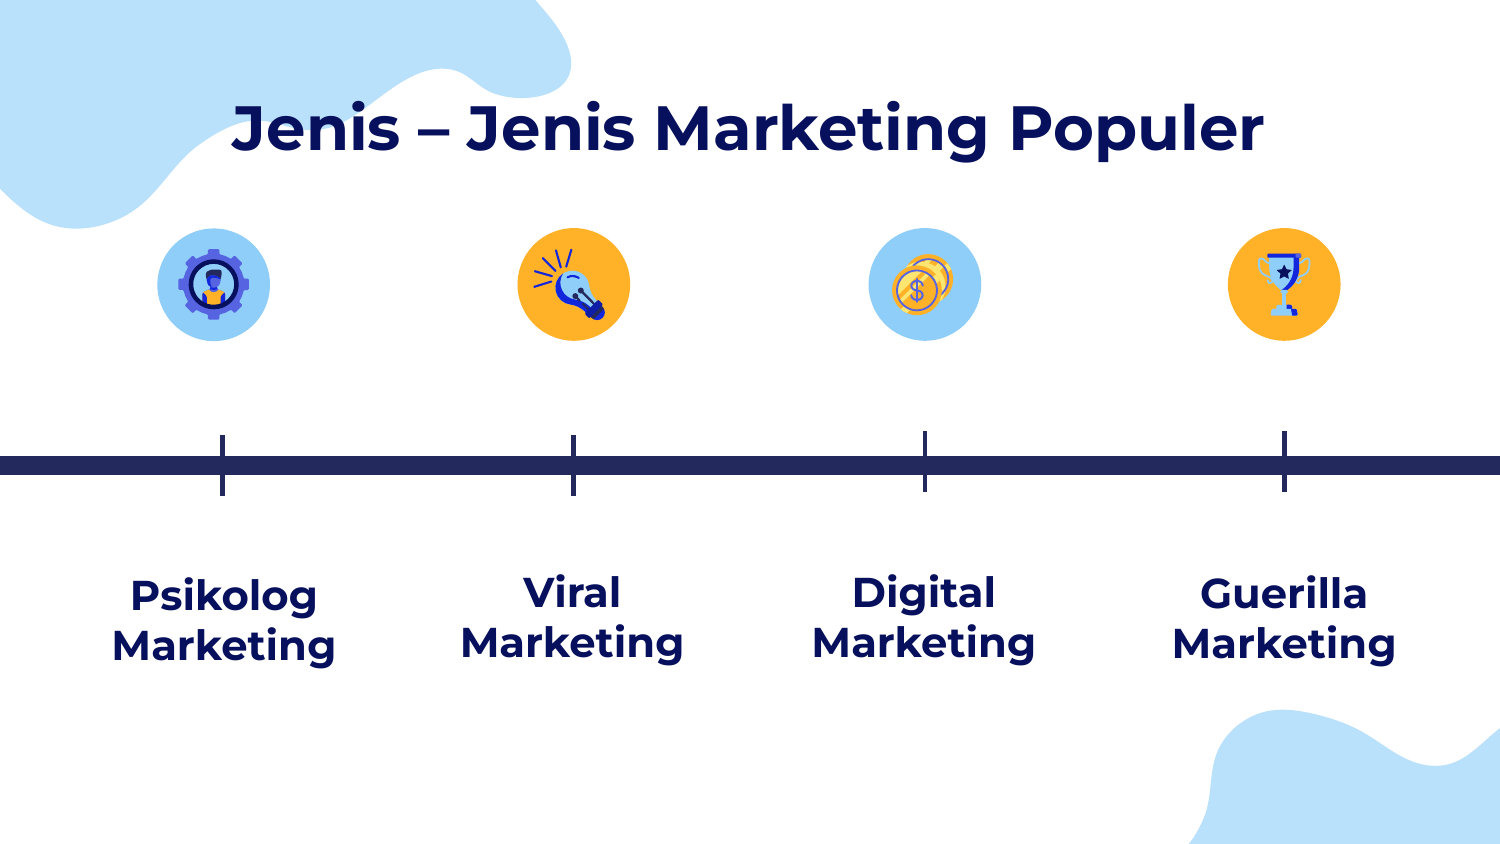

# Jenis – Jenis Marketing Populer

Viral Marketing
Digital Marketing
Guerilla Marketing
Psikolog Marketing